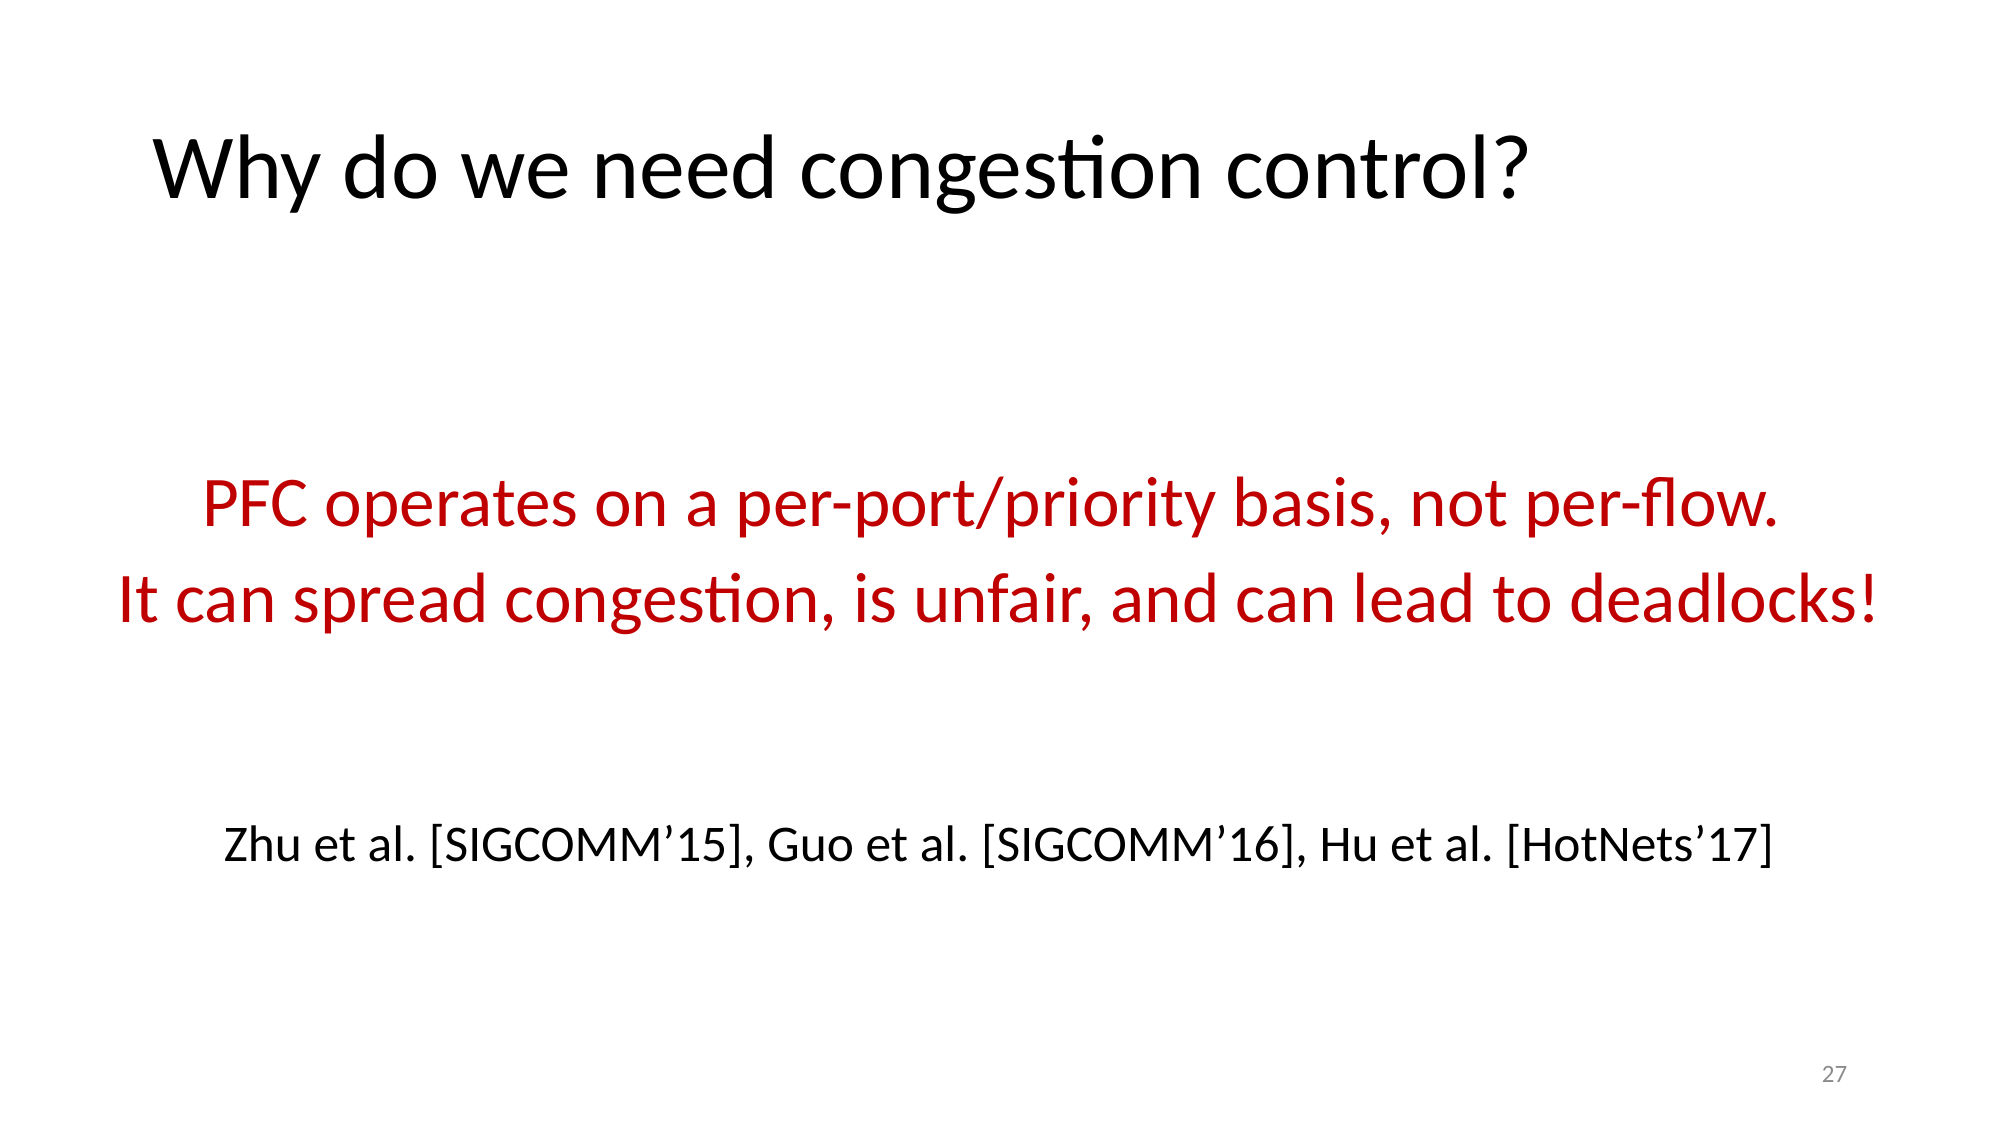

# Why do we need congestion control?
PFC operates on a per-port/priority basis, not per-flow.
It can spread congestion, is unfair, and can lead to deadlocks!

Zhu et al. [SIGCOMM’15], Guo et al. [SIGCOMM’16], Hu et al. [HotNets’17]

27